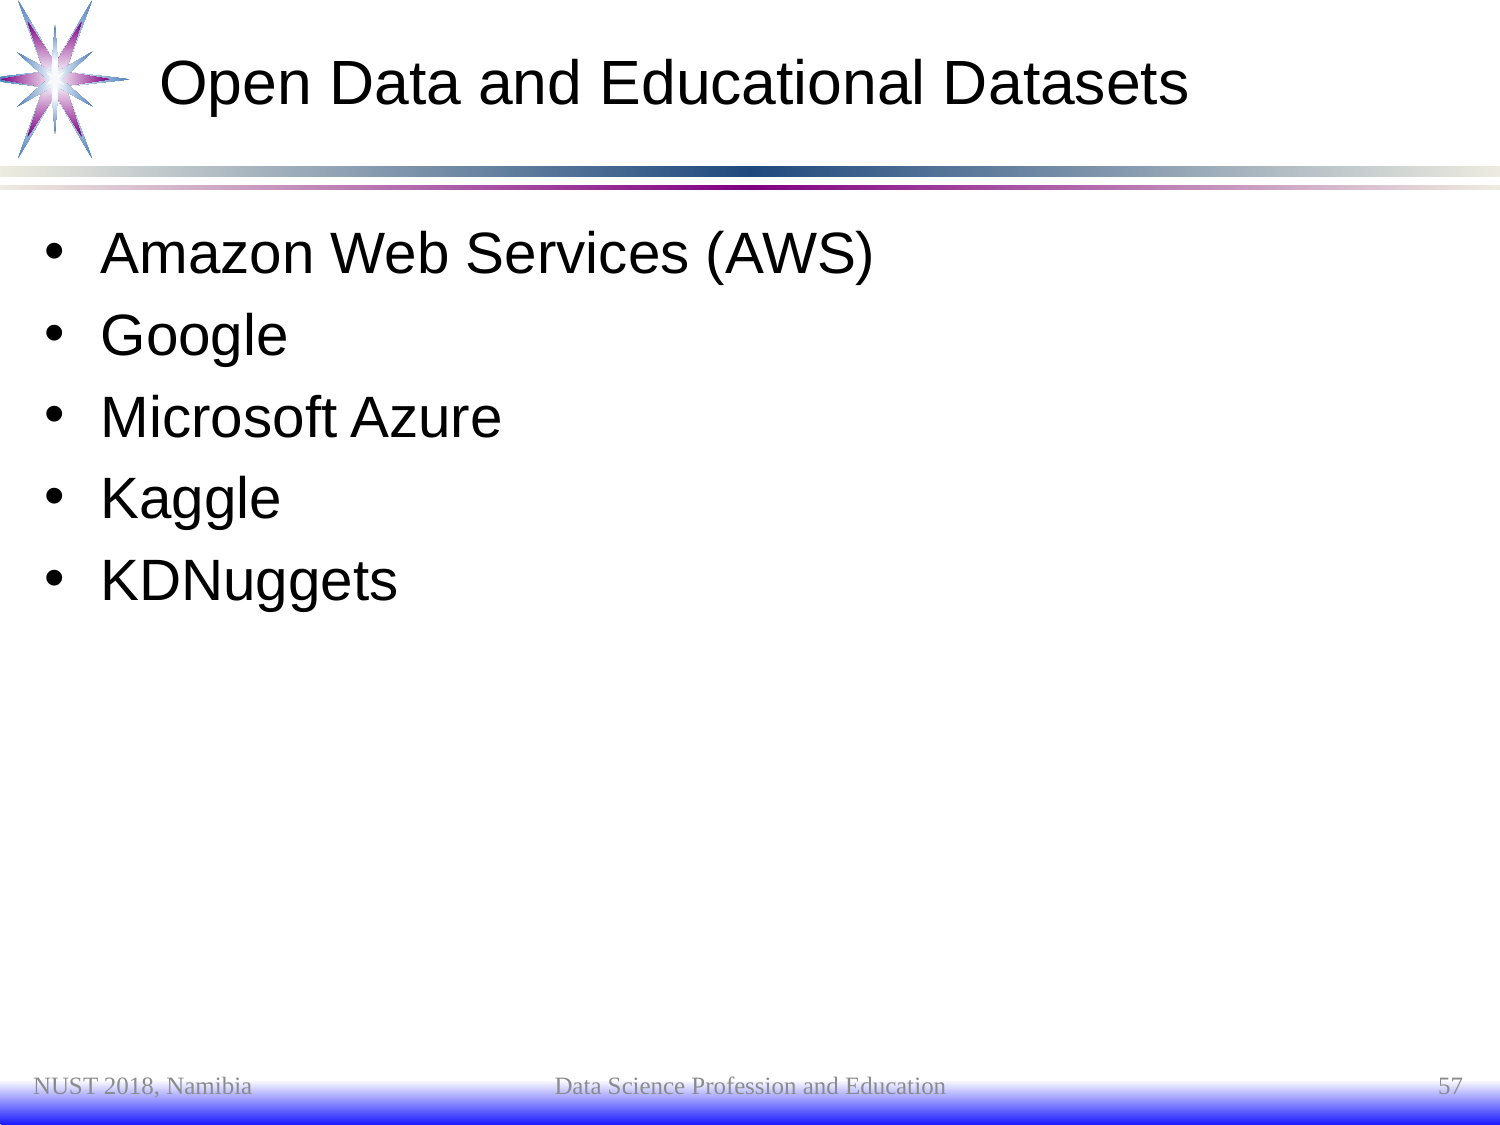

# Open Data and Educational Datasets
Amazon Web Services (AWS)
Google
Microsoft Azure
Kaggle
KDNuggets
NUST 2018, Namibia
Data Science Profession and Education
57